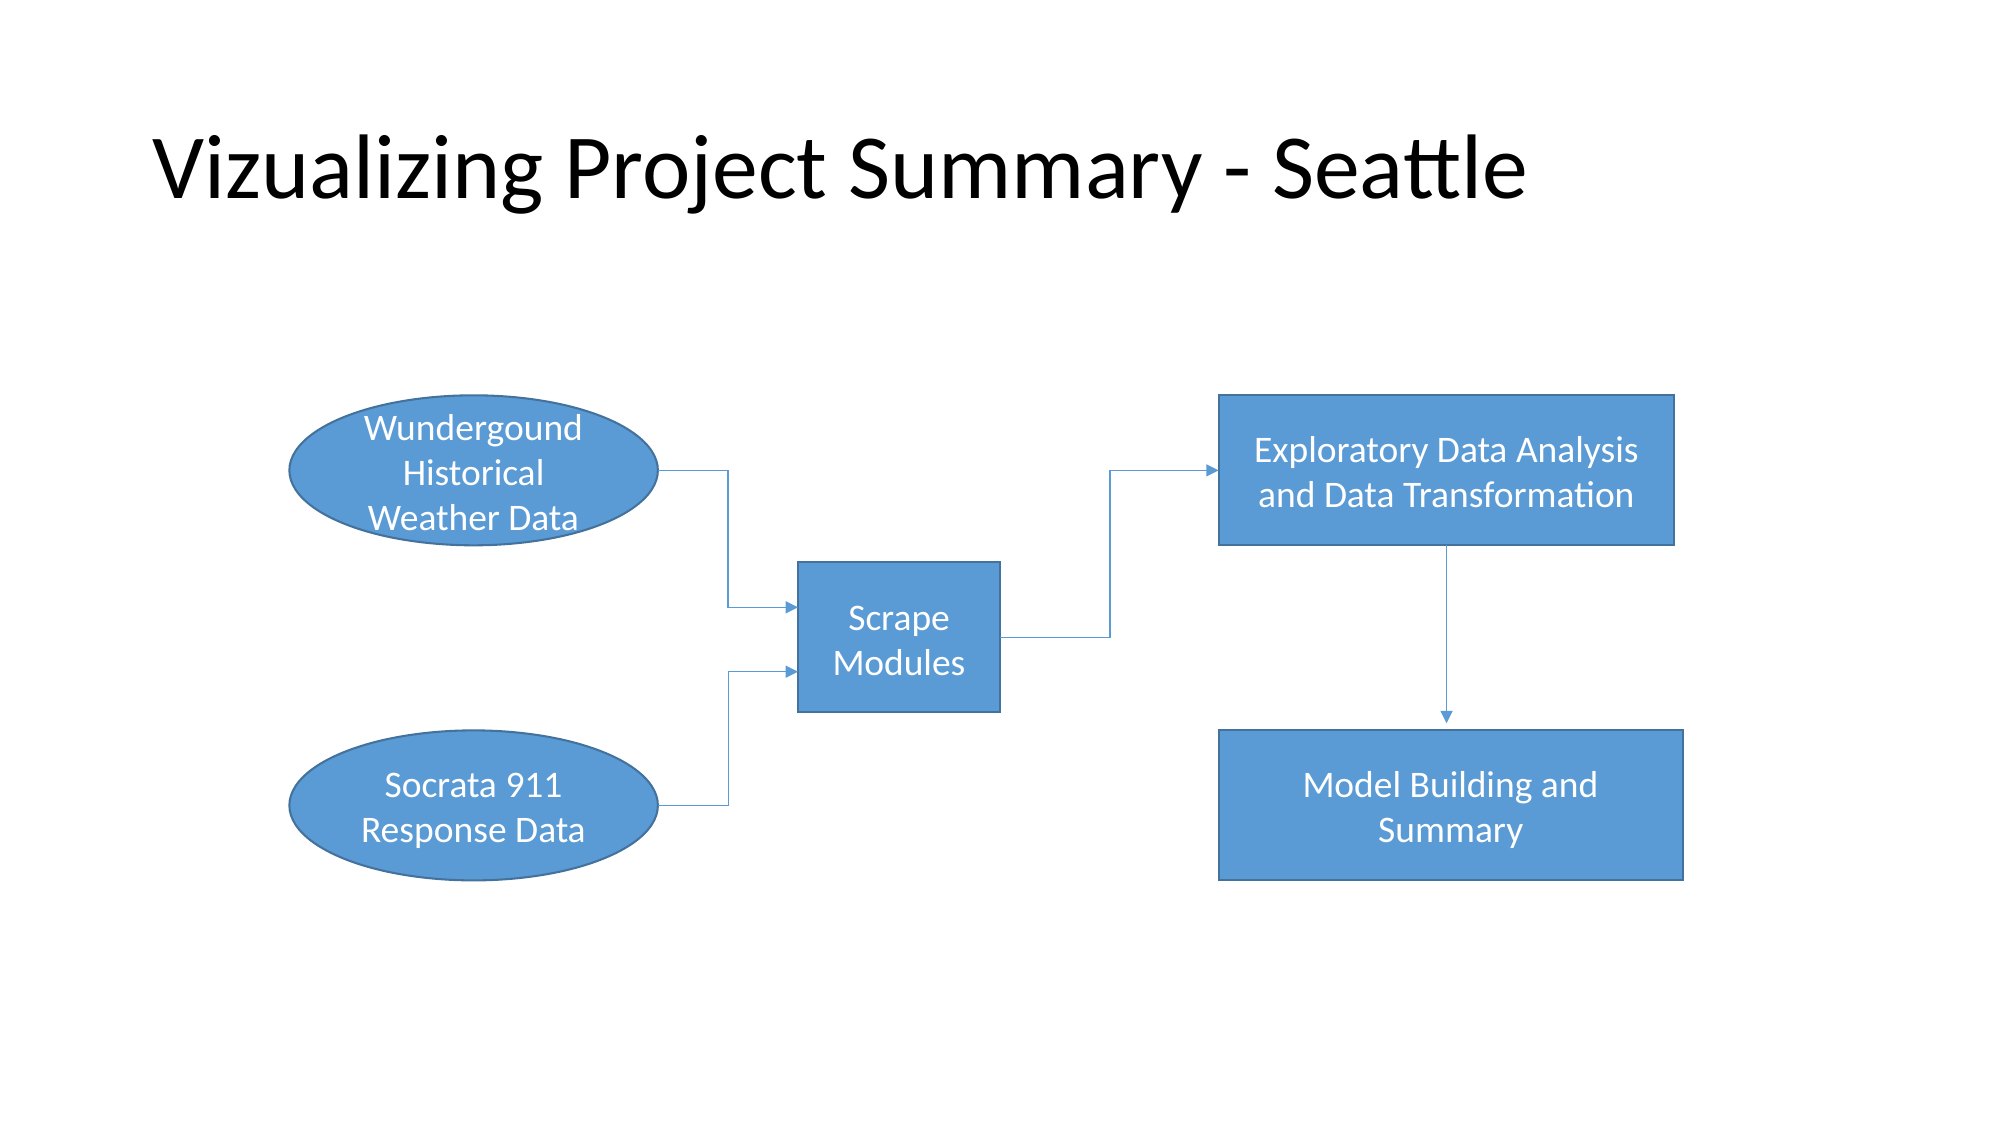

# Vizualizing Project Summary - Seattle

WundergoundHistorical Weather Data
Exploratory Data Analysis and Data Transformation
Scrape Modules
Socrata 911 Response Data
Model Building and Summary